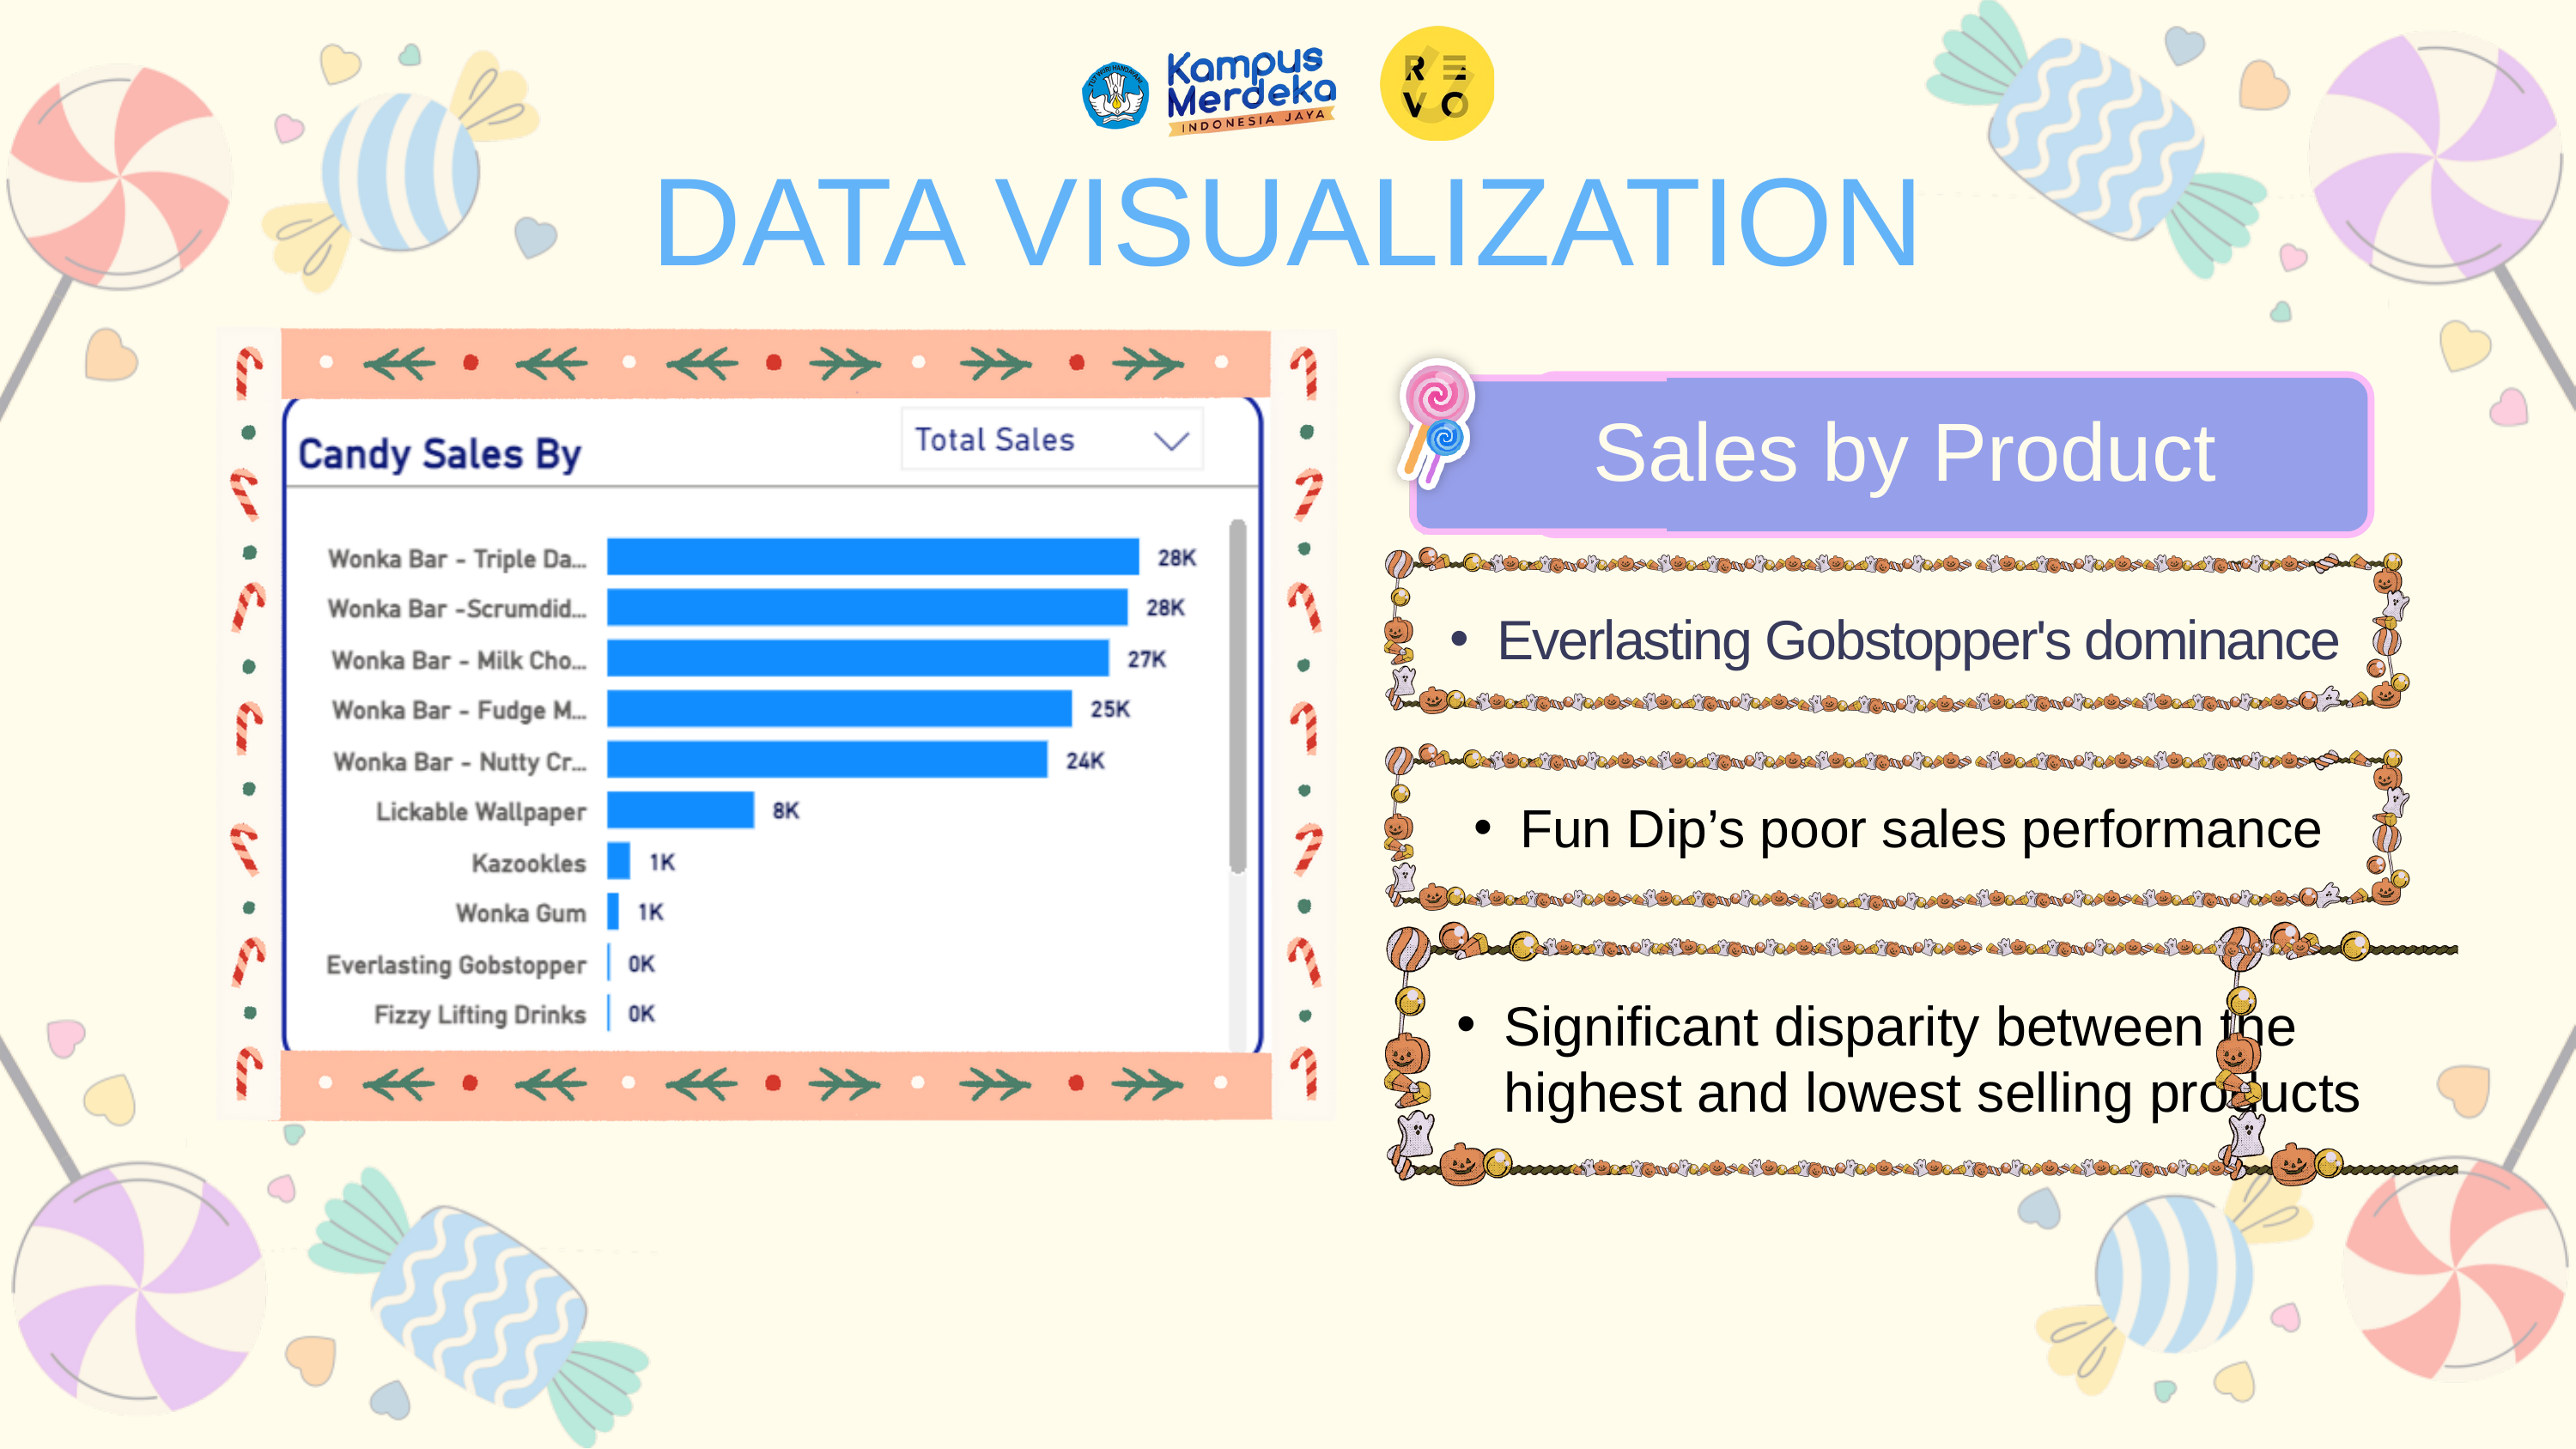

DATA VISUALIZATION

Sales by Product

Everlasting Gobstopper's dominance

Fun Dip’s poor sales performance

Significant disparity between the highest and lowest selling products